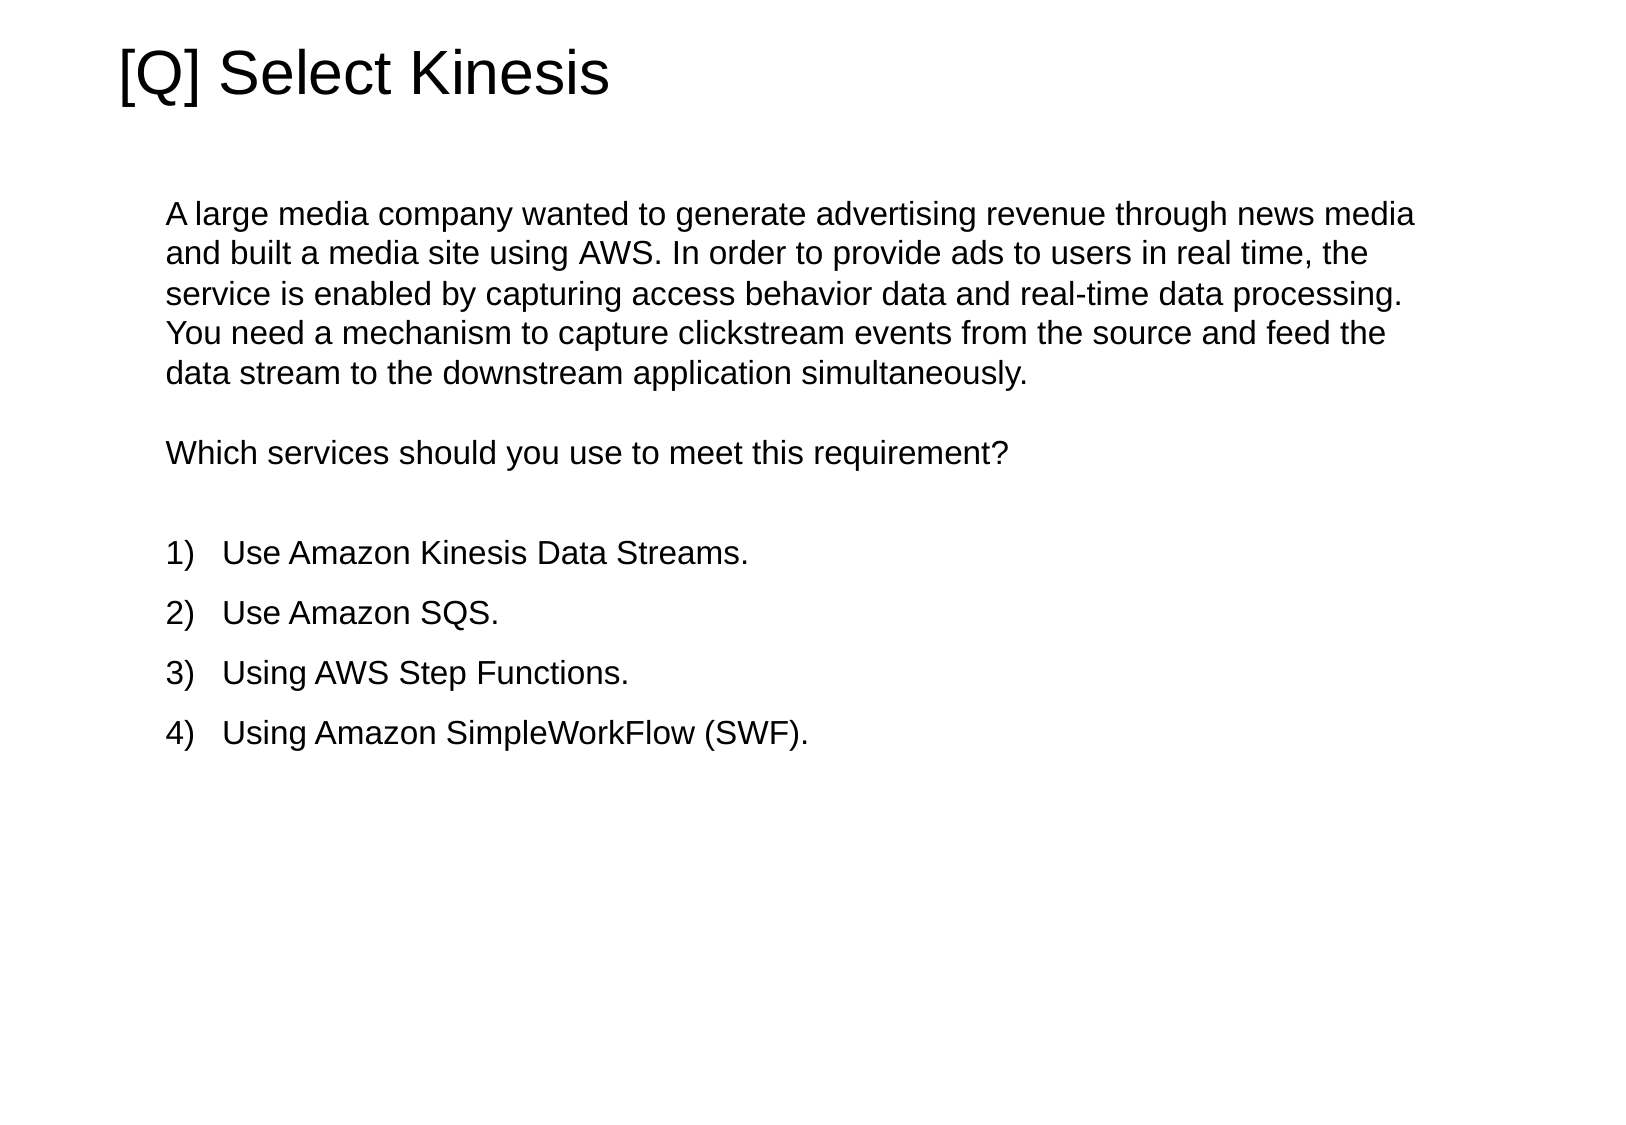

[Q] Select Kinesis
A large media company wanted to generate advertising revenue through news media and built a media site using AWS. In order to provide ads to users in real time, the service is enabled by capturing access behavior data and real-time data processing. You need a mechanism to capture clickstream events from the source and feed the data stream to the downstream application simultaneously.

Which services should you use to meet this requirement?

Use Amazon Kinesis Data Streams.
Use Amazon SQS.
Using AWS Step Functions.
Using Amazon SimpleWorkFlow (SWF).